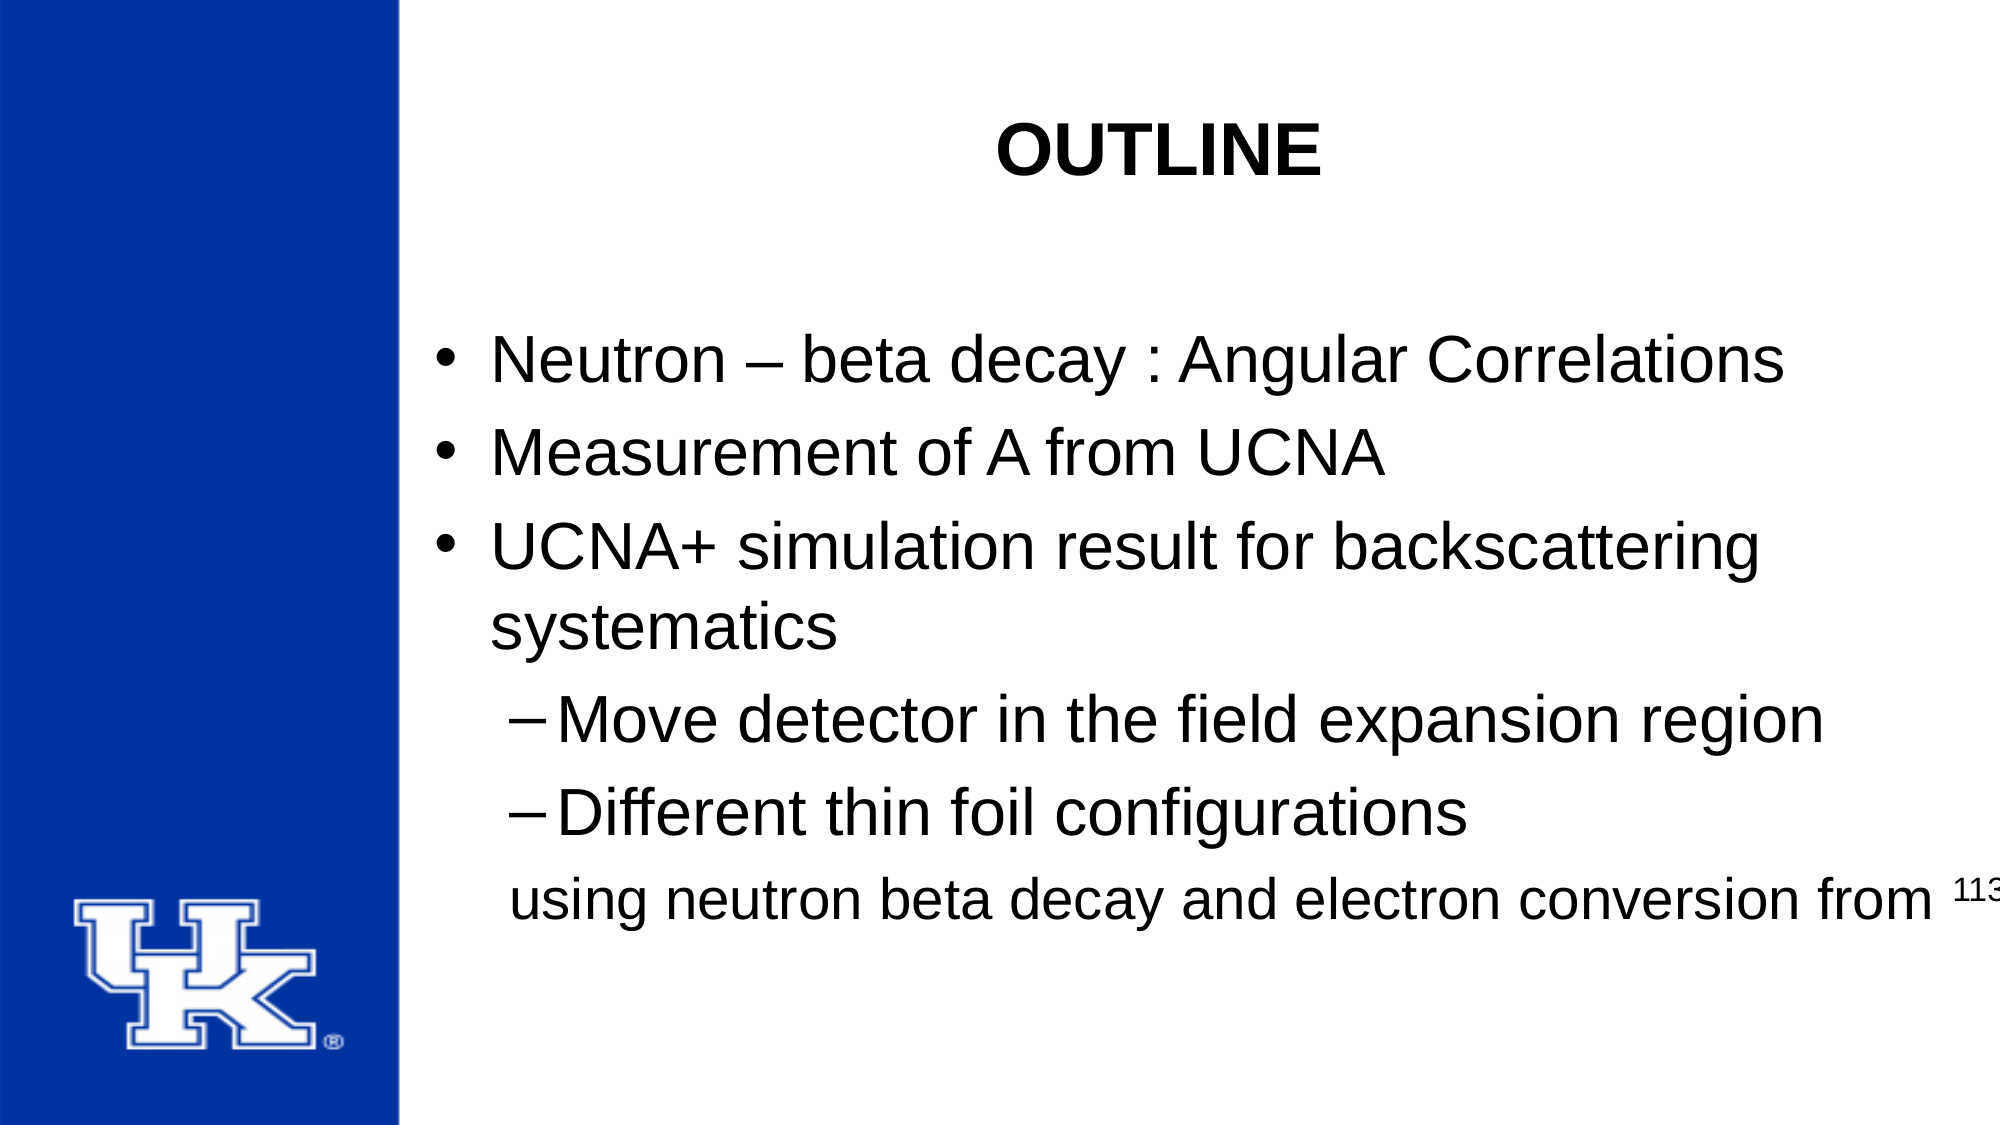

# OUTLINE
Neutron – beta decay : Angular Correlations
Measurement of A from UCNA
UCNA+ simulation result for backscattering systematics
Move detector in the field expansion region
Different thin foil configurations
using neutron beta decay and electron conversion from 113Sn